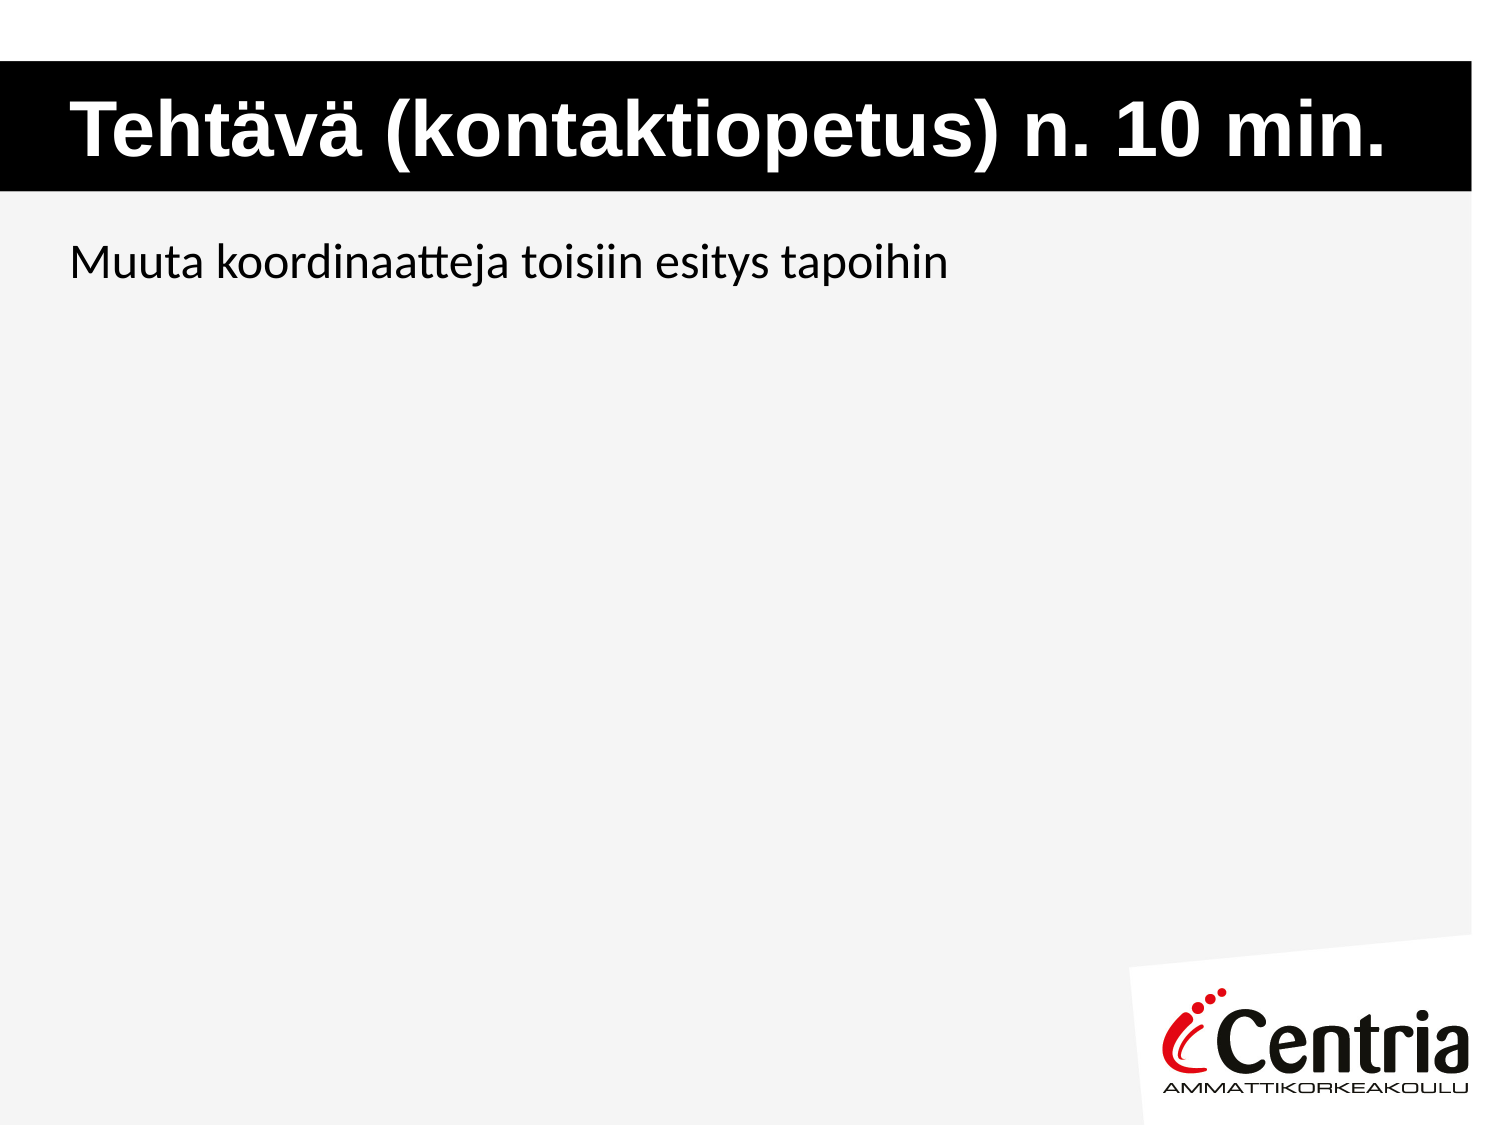

# Tehtävä (kontaktiopetus) n. 10 min.
Muuta koordinaatteja toisiin esitys tapoihin